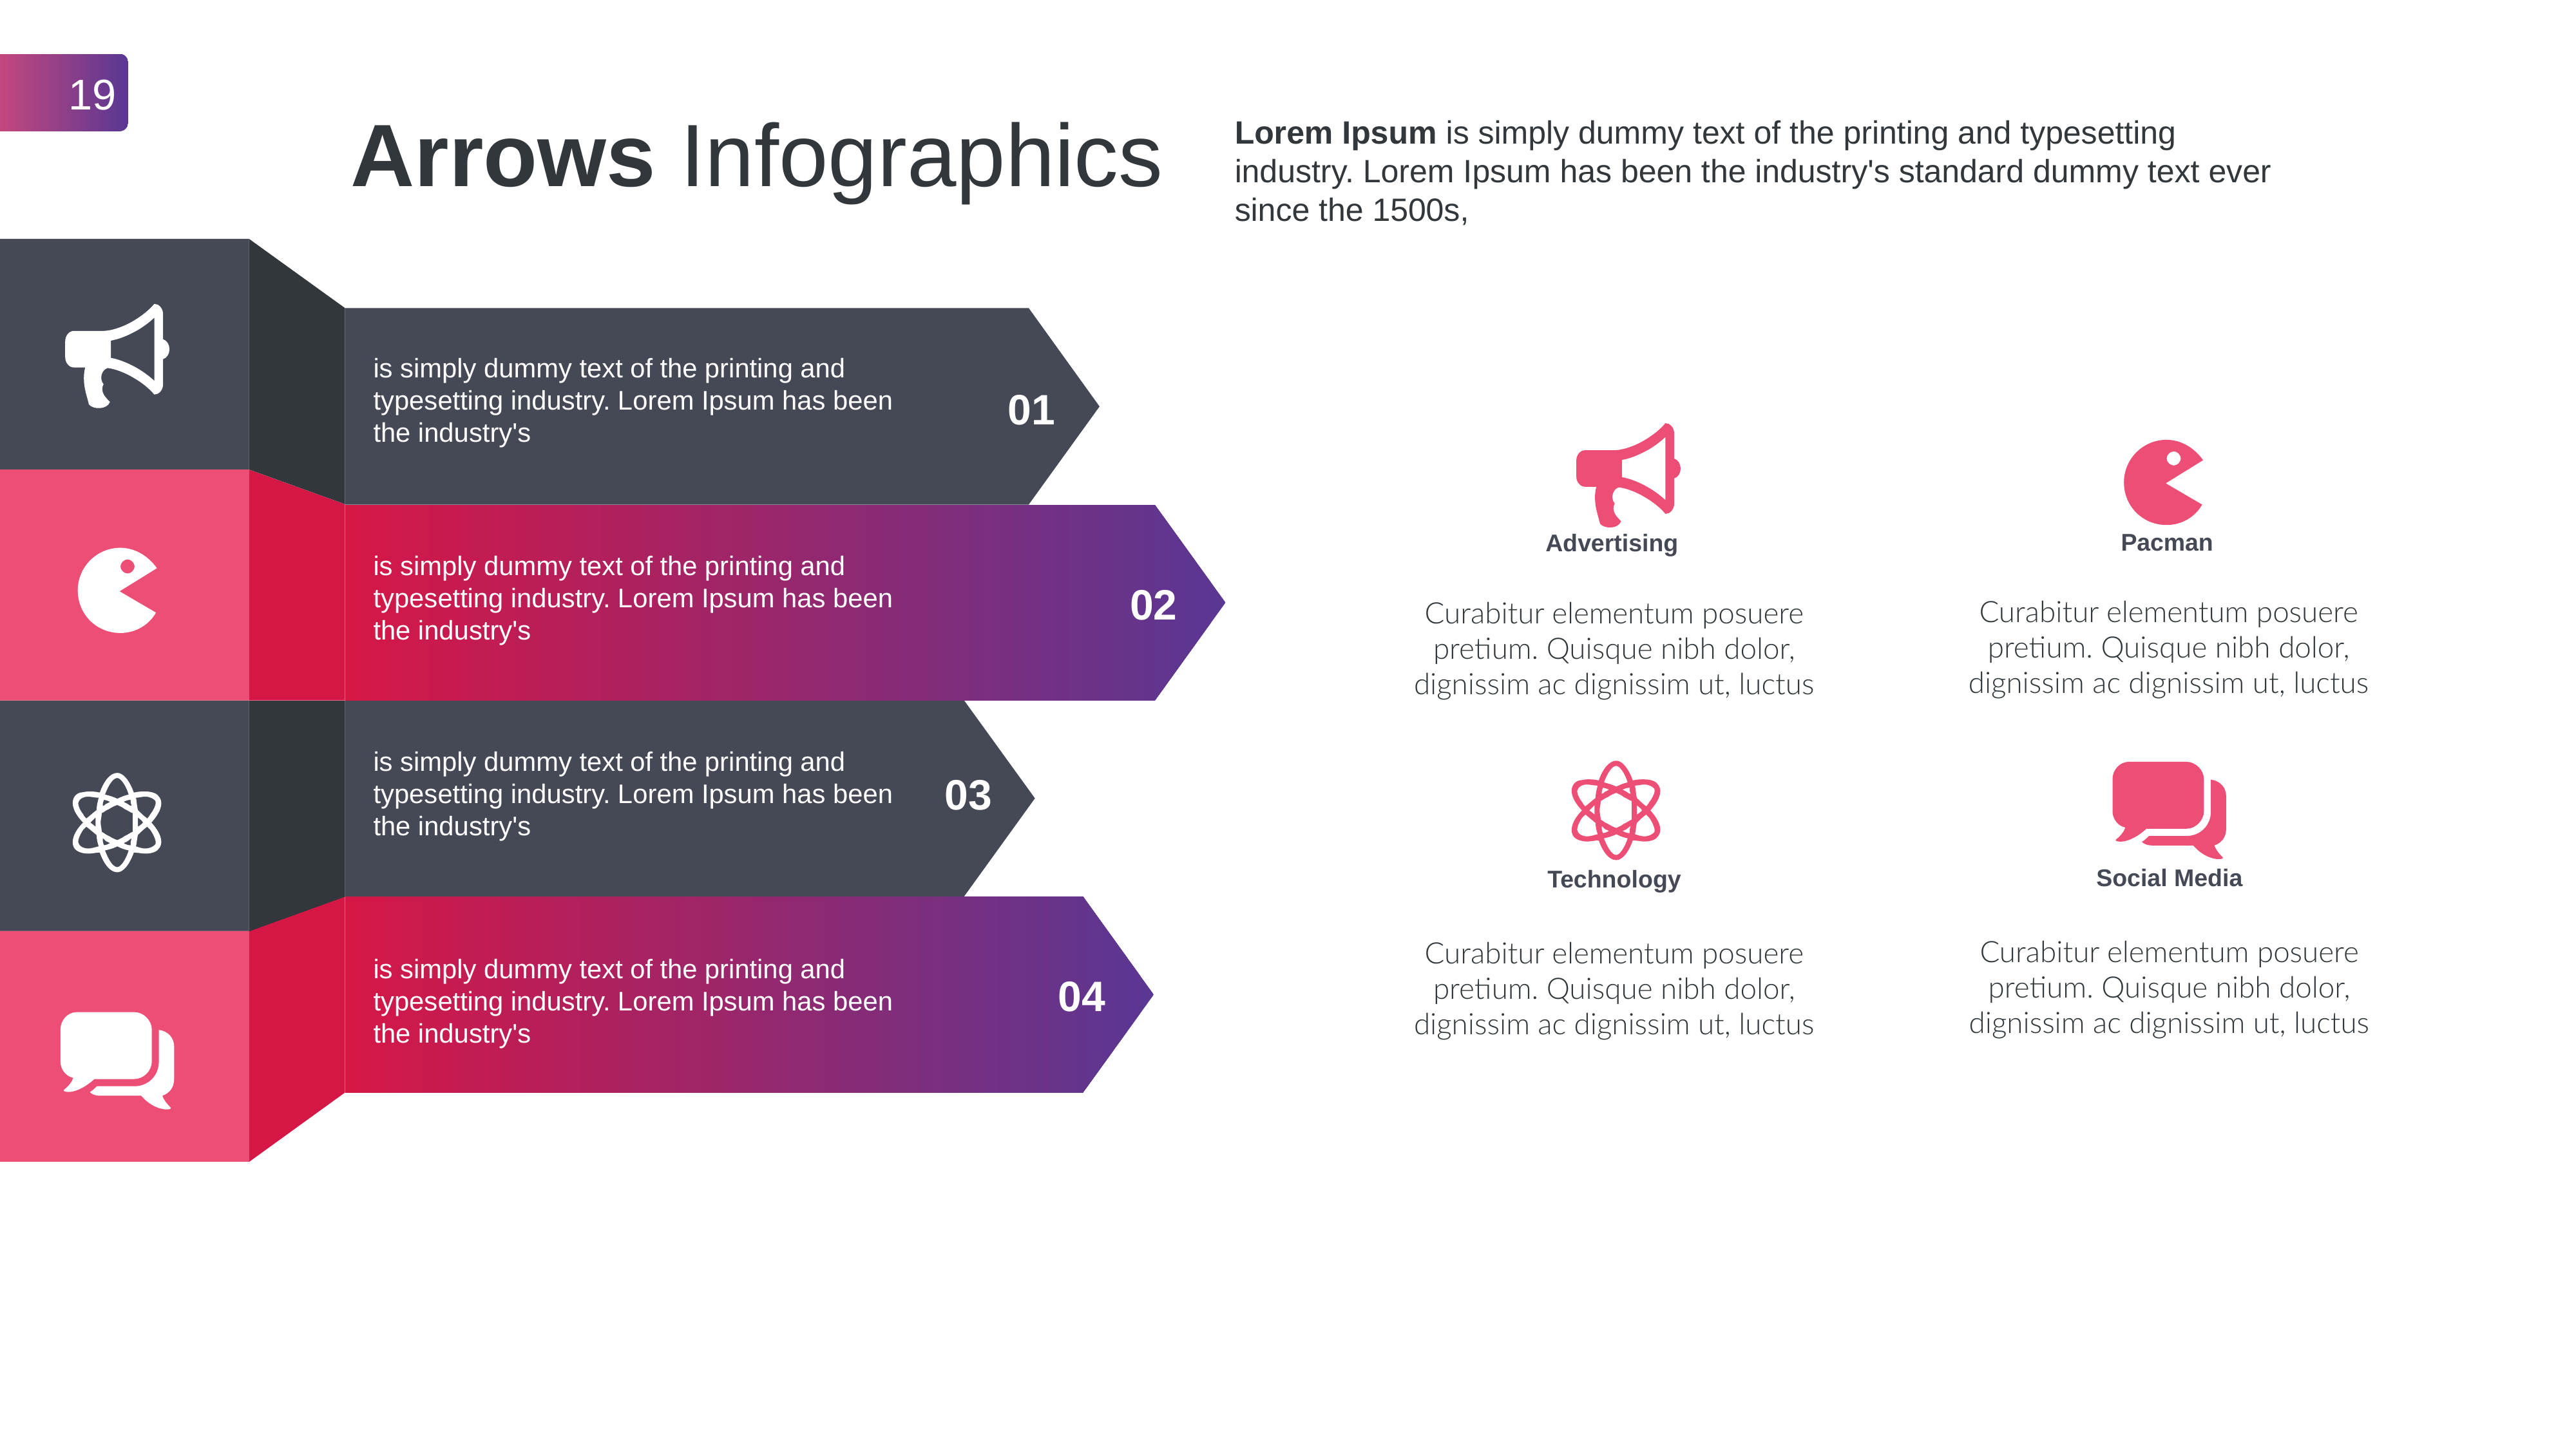

Arrows Infographics
Lorem Ipsum is simply dummy text of the printing and typesetting industry. Lorem Ipsum has been the industry's standard dummy text ever since the 1500s,

is simply dummy text of the printing and typesetting industry. Lorem Ipsum has been the industry's
01

Pacman
Advertising
is simply dummy text of the printing and typesetting industry. Lorem Ipsum has been the industry's

02
Curabitur elementum posuere pretium. Quisque nibh dolor, dignissim ac dignissim ut, luctus
Curabitur elementum posuere pretium. Quisque nibh dolor, dignissim ac dignissim ut, luctus

is simply dummy text of the printing and typesetting industry. Lorem Ipsum has been the industry's

03

Social Media
Technology

Curabitur elementum posuere pretium. Quisque nibh dolor, dignissim ac dignissim ut, luctus
Curabitur elementum posuere pretium. Quisque nibh dolor, dignissim ac dignissim ut, luctus

is simply dummy text of the printing and typesetting industry. Lorem Ipsum has been the industry's
04

19